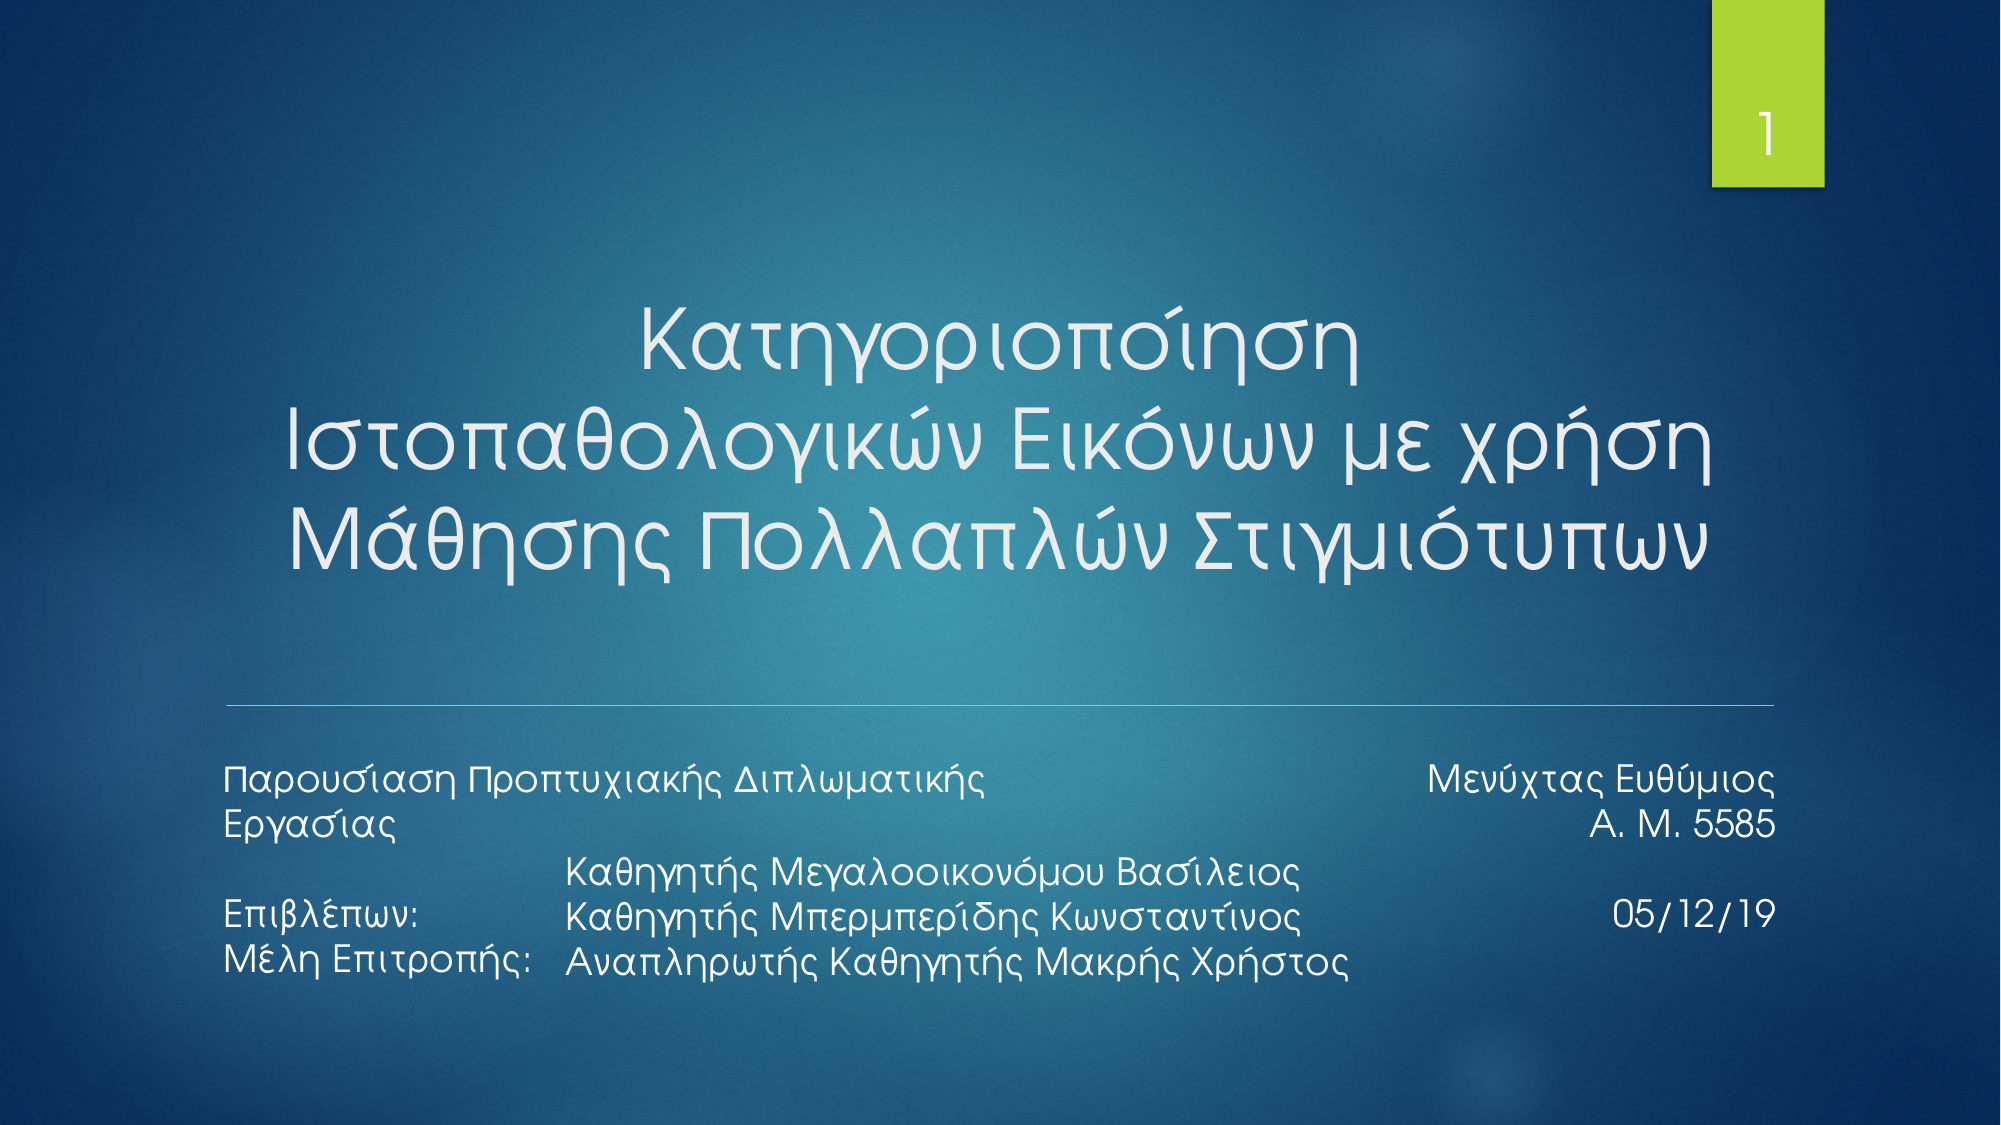

1
# Κατηγοριοποίηση Ιστοπαθολογικών Εικόνων με χρήση Μάθησης Πολλαπλών Στιγμιότυπων
Παρουσίαση Προπτυχιακής Διπλωματικής Εργασίας

Επιβλέπων:
Μέλη Επιτροπής:
Μενύχτας Ευθύμιος
Α. Μ. 5585

05/12/19
Καθηγητής Μεγαλοοικονόμου Βασίλειος
Καθηγητής Μπερμπερίδης Κωνσταντίνος
Αναπληρωτής Καθηγητής Μακρής Χρήστος